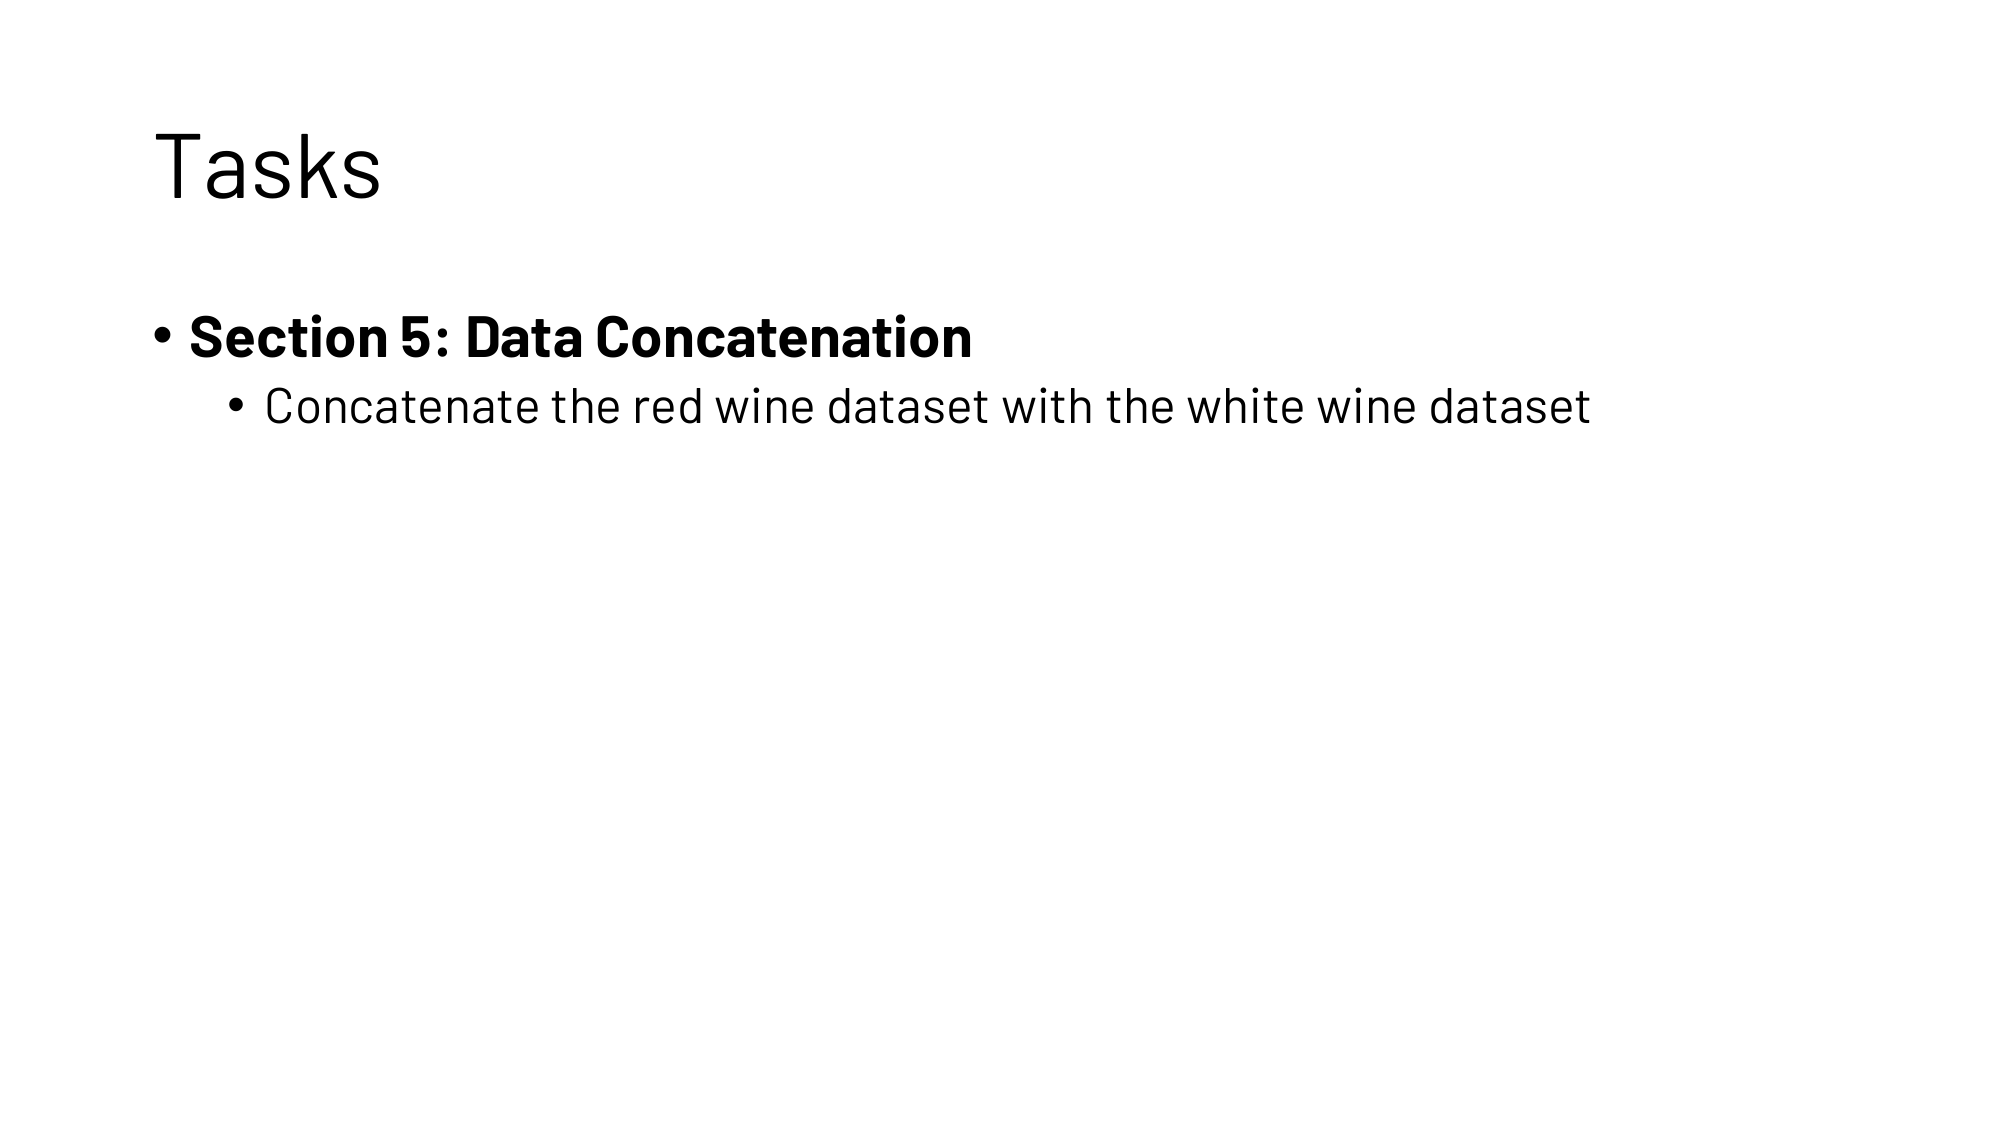

# Tasks
Section 5: Data Concatenation
Concatenate the red wine dataset with the white wine dataset